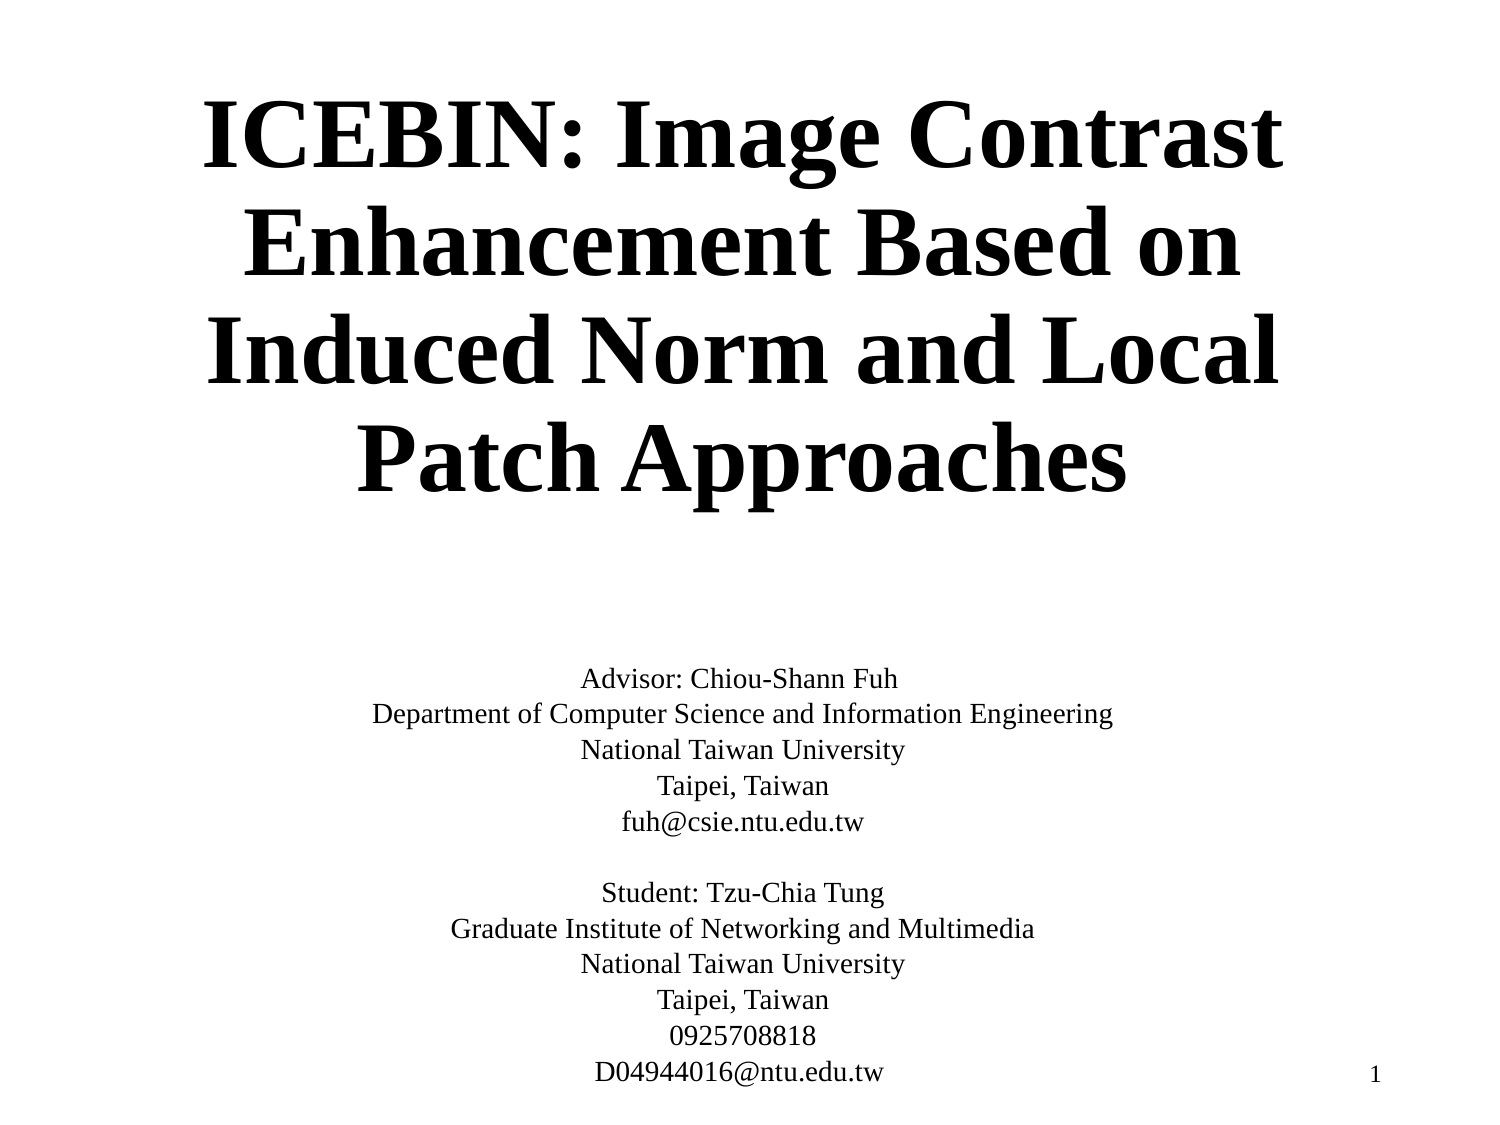

# ICEBIN: Image Contrast Enhancement Based on Induced Norm and Local Patch Approaches
Advisor: Chiou-Shann Fuh
Department of Computer Science and Information Engineering
National Taiwan University
Taipei, Taiwan
fuh@csie.ntu.edu.tw

Student: Tzu-Chia Tung
Graduate Institute of Networking and Multimedia
National Taiwan University
Taipei, Taiwan
0925708818
D04944016@ntu.edu.tw
1